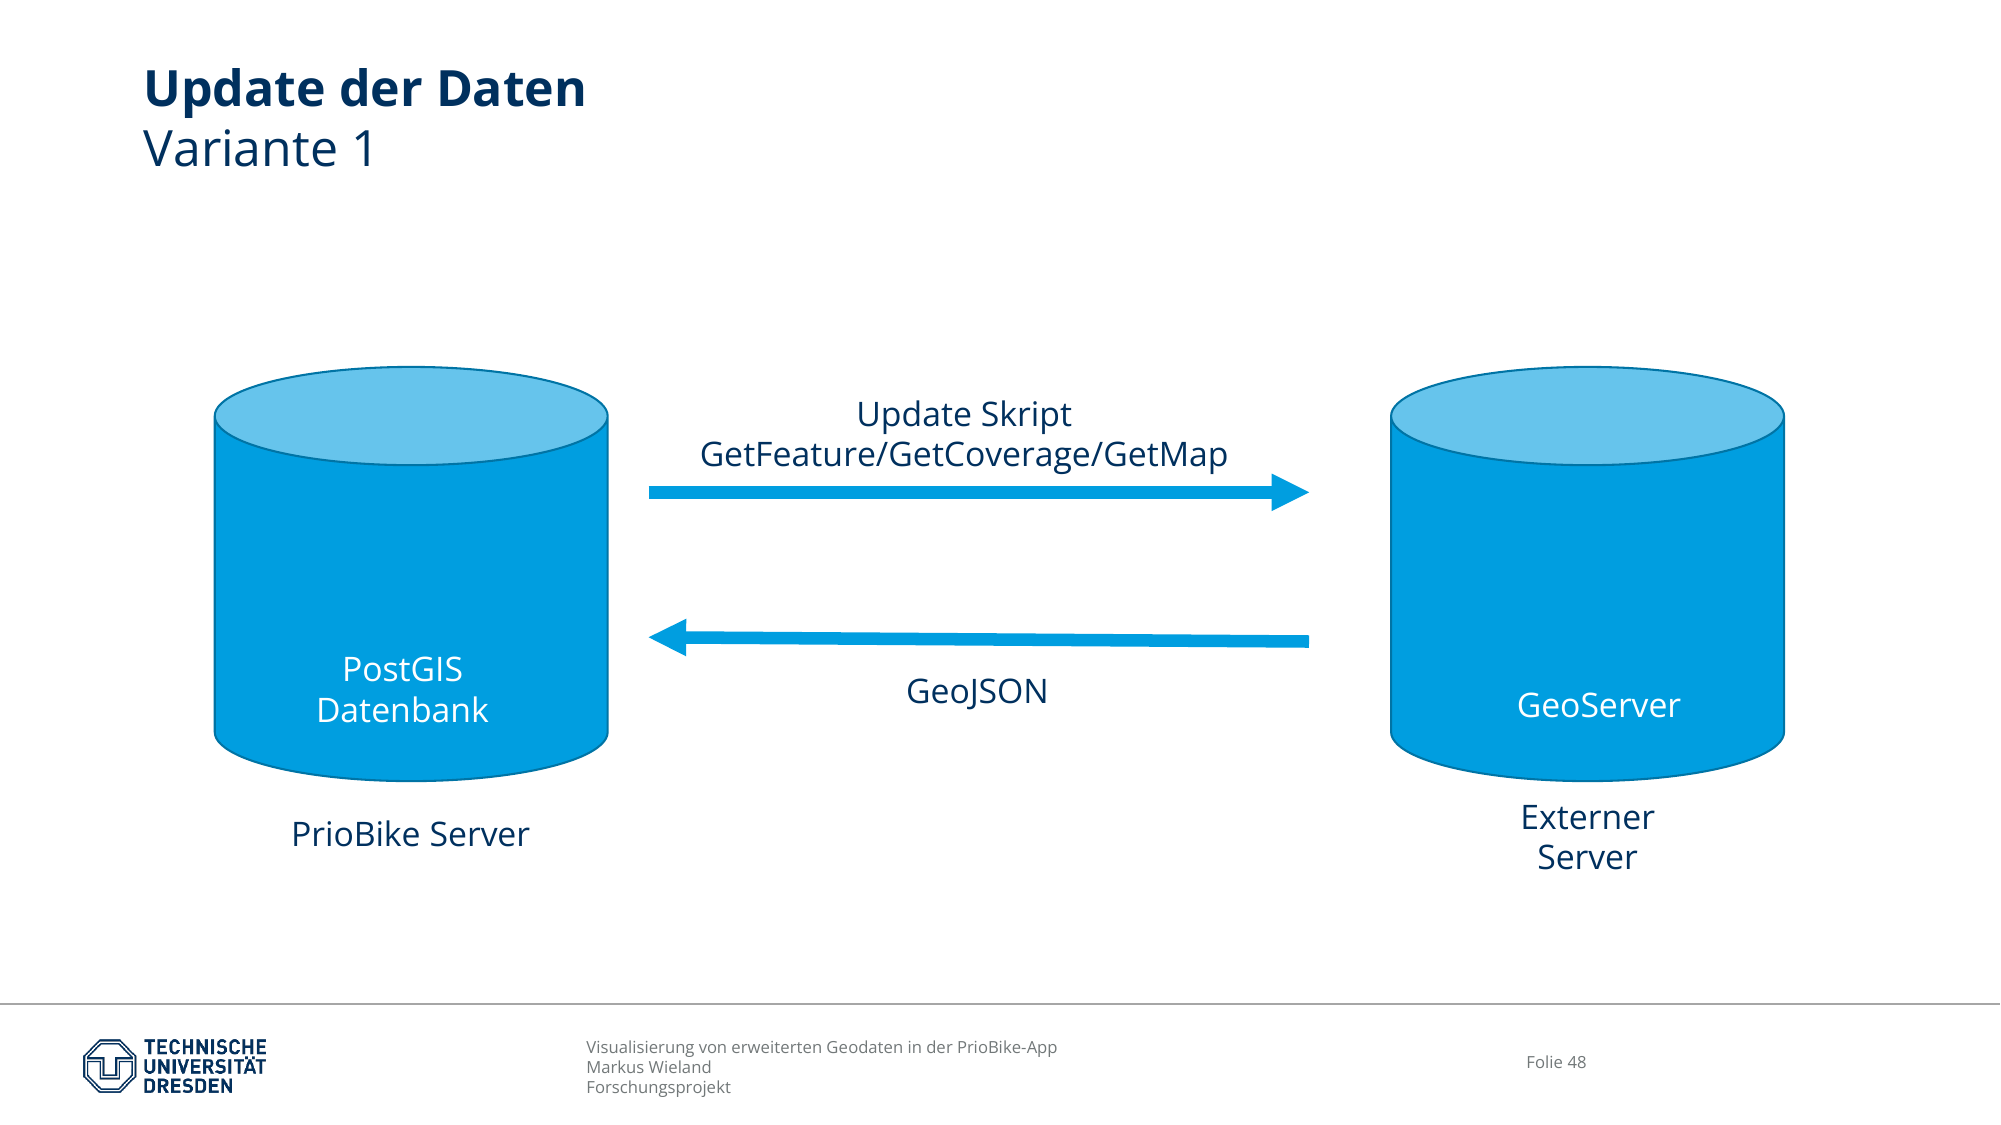

# Update der Daten Variante 1

Update Skript
GetFeature/GetCoverage/GetMap
PostGIS
Datenbank
GeoJSON
GeoServer
Externer Server
PrioBike Server